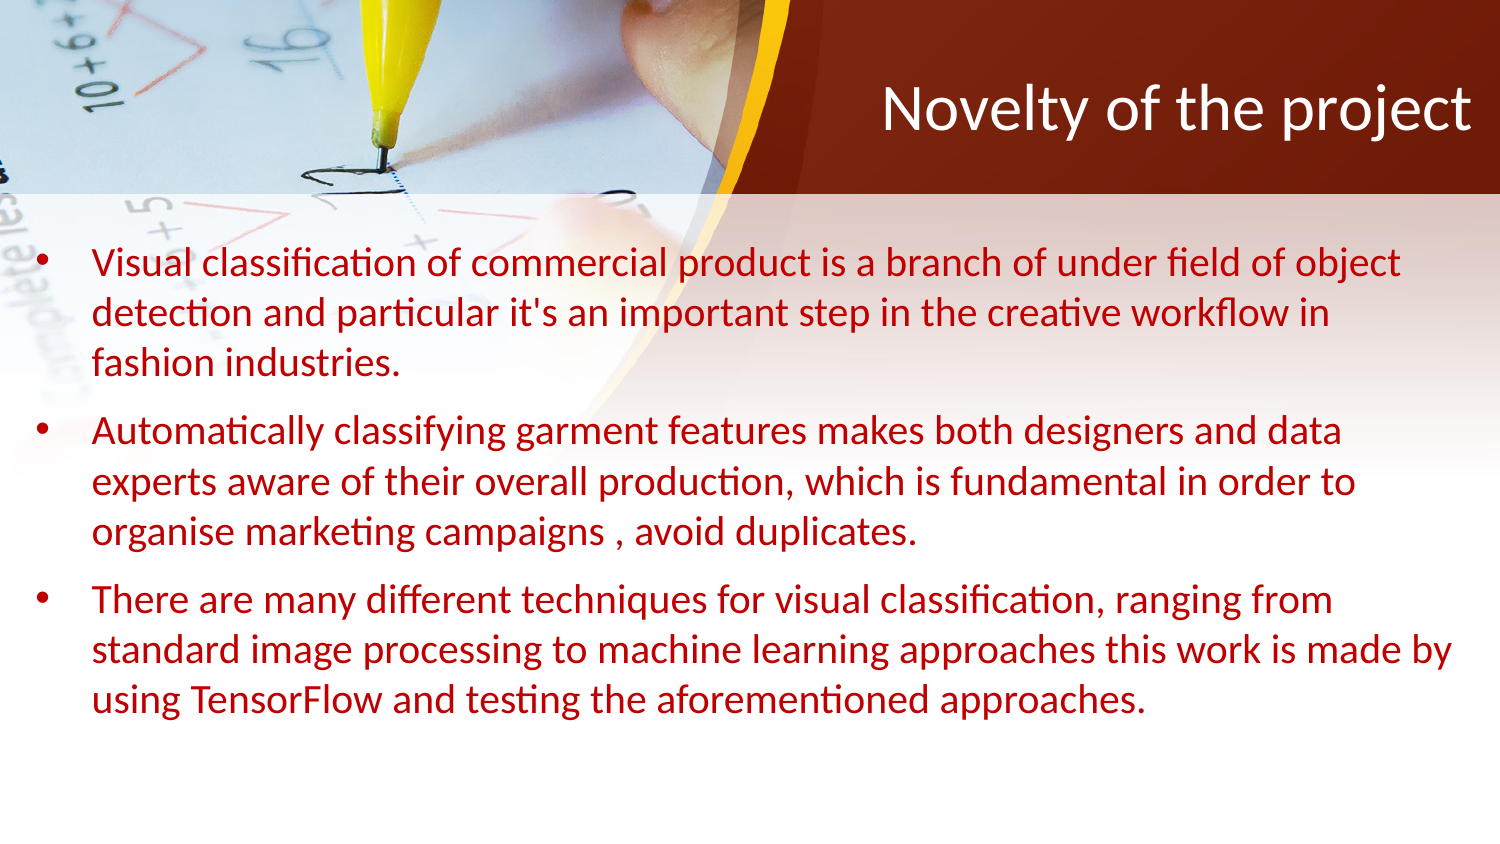

Novelty of the project
Visual classification of commercial product is a branch of under field of object detection and particular it's an important step in the creative workflow in fashion industries.
Automatically classifying garment features makes both designers and data experts aware of their overall production, which is fundamental in order to organise marketing campaigns , avoid duplicates.
There are many different techniques for visual classification, ranging from standard image processing to machine learning approaches this work is made by using TensorFlow and testing the aforementioned approaches.